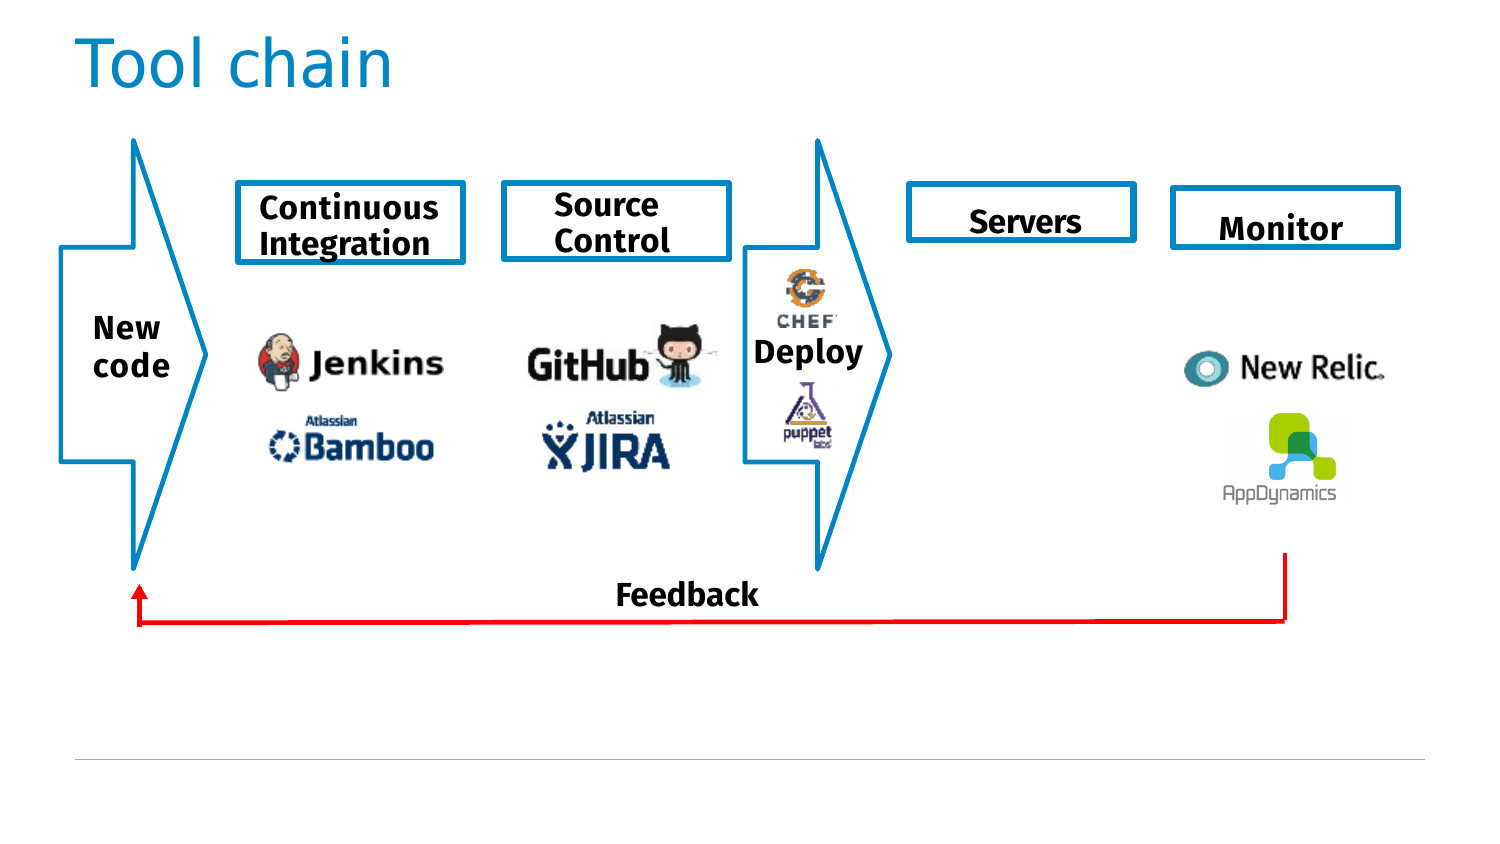

# Tool chain

Continuous  Integration
Source  Control
Servers
Monitor

New
code

Deploy

Feedback